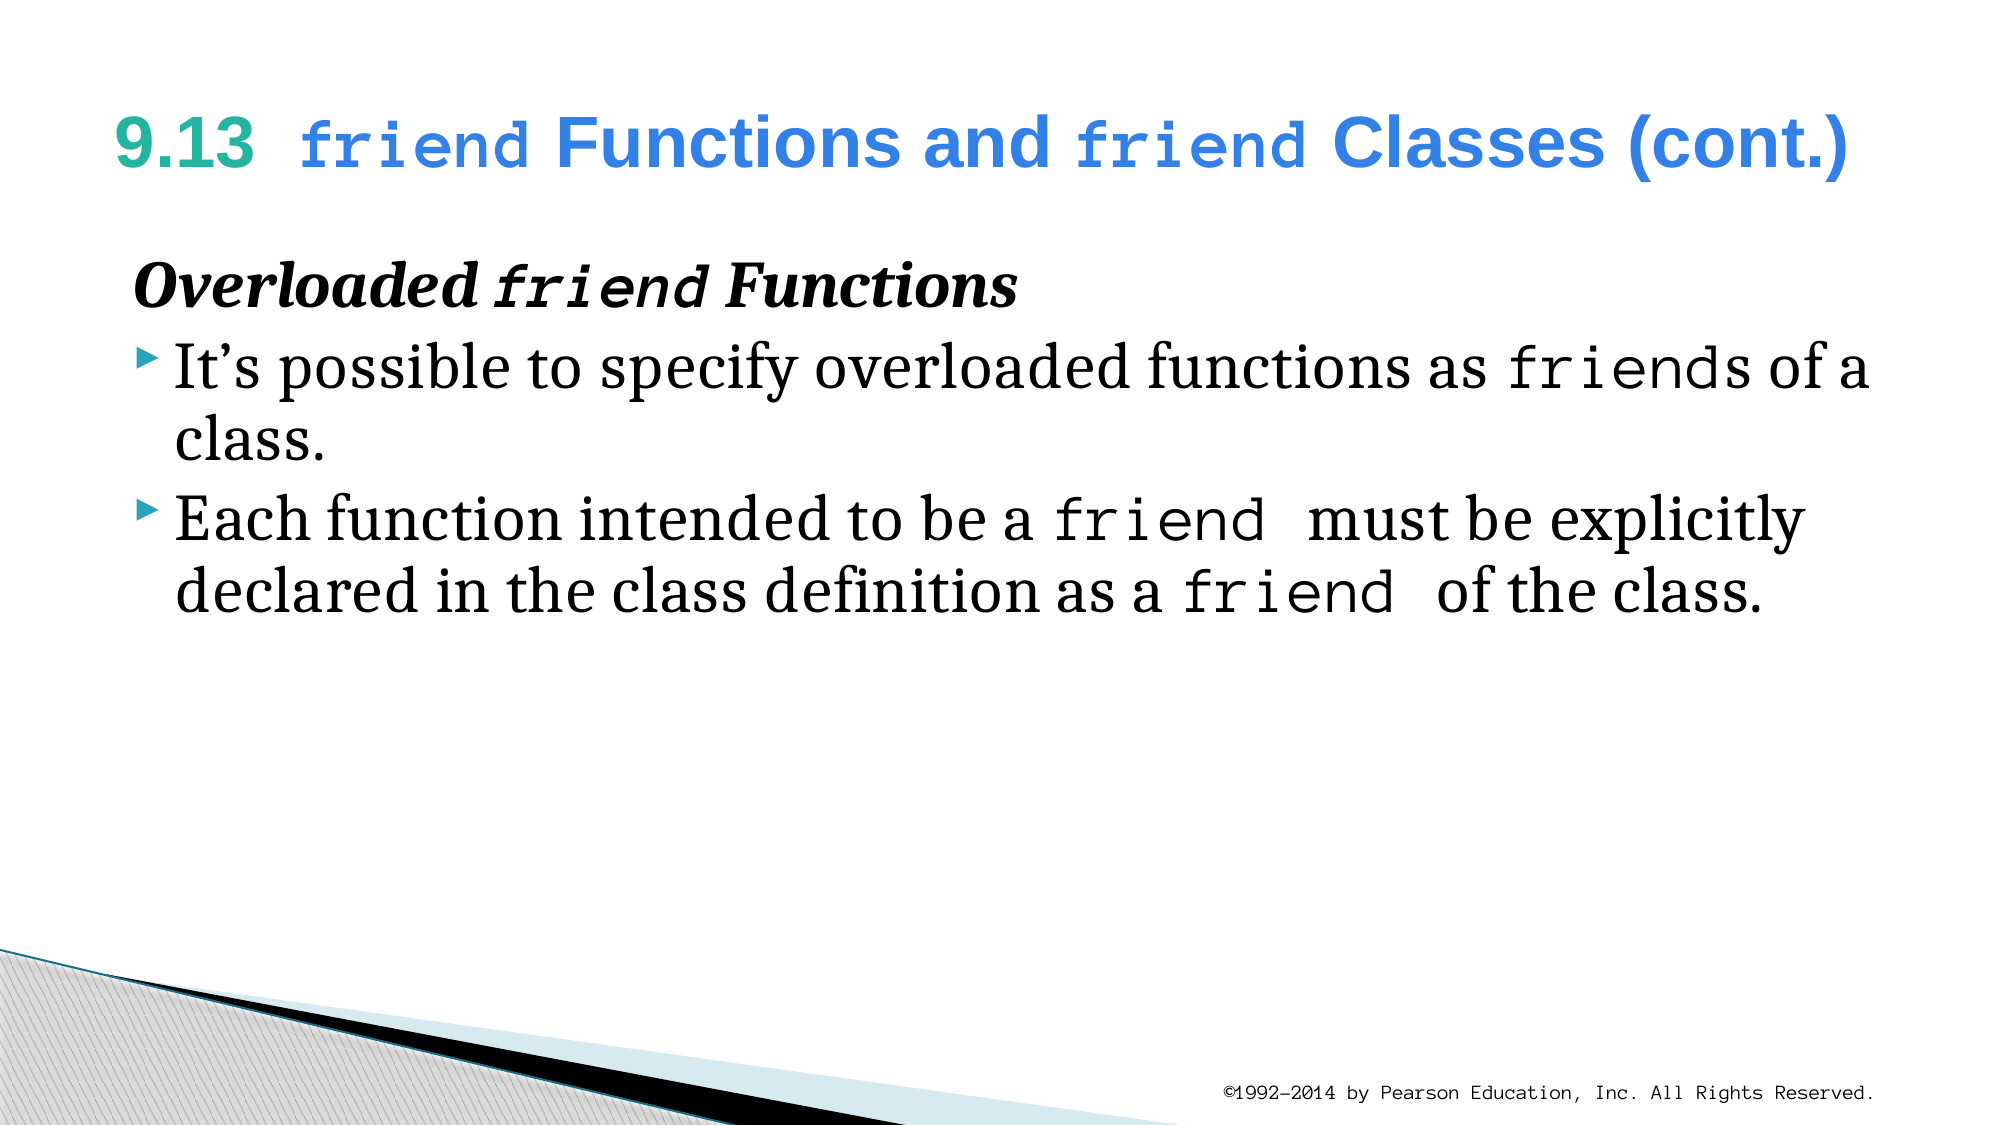

# 9.13  friend Functions and friend Classes (cont.)
Overloaded friend Functions
It’s possible to specify overloaded functions as friends of a class.
Each function intended to be a friend must be explicitly declared in the class definition as a friend of the class.
©1992-2014 by Pearson Education, Inc. All Rights Reserved.